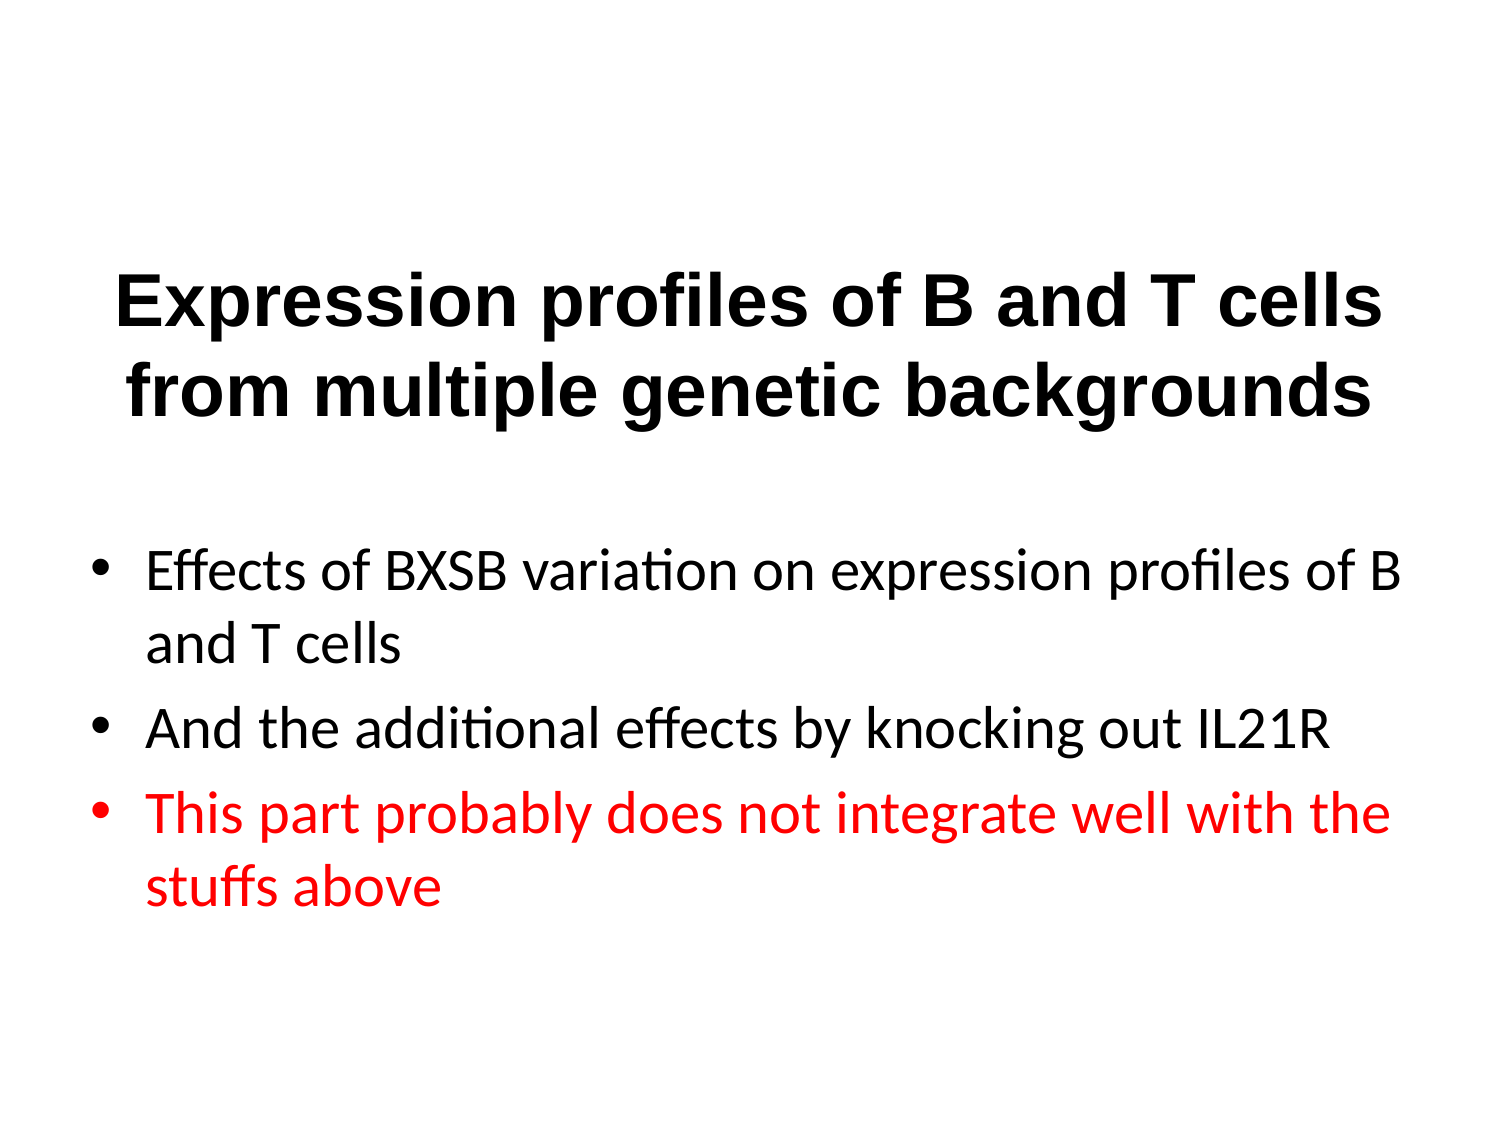

# Expression profiles of B and T cells from multiple genetic backgrounds
Effects of BXSB variation on expression profiles of B and T cells
And the additional effects by knocking out IL21R
This part probably does not integrate well with the stuffs above